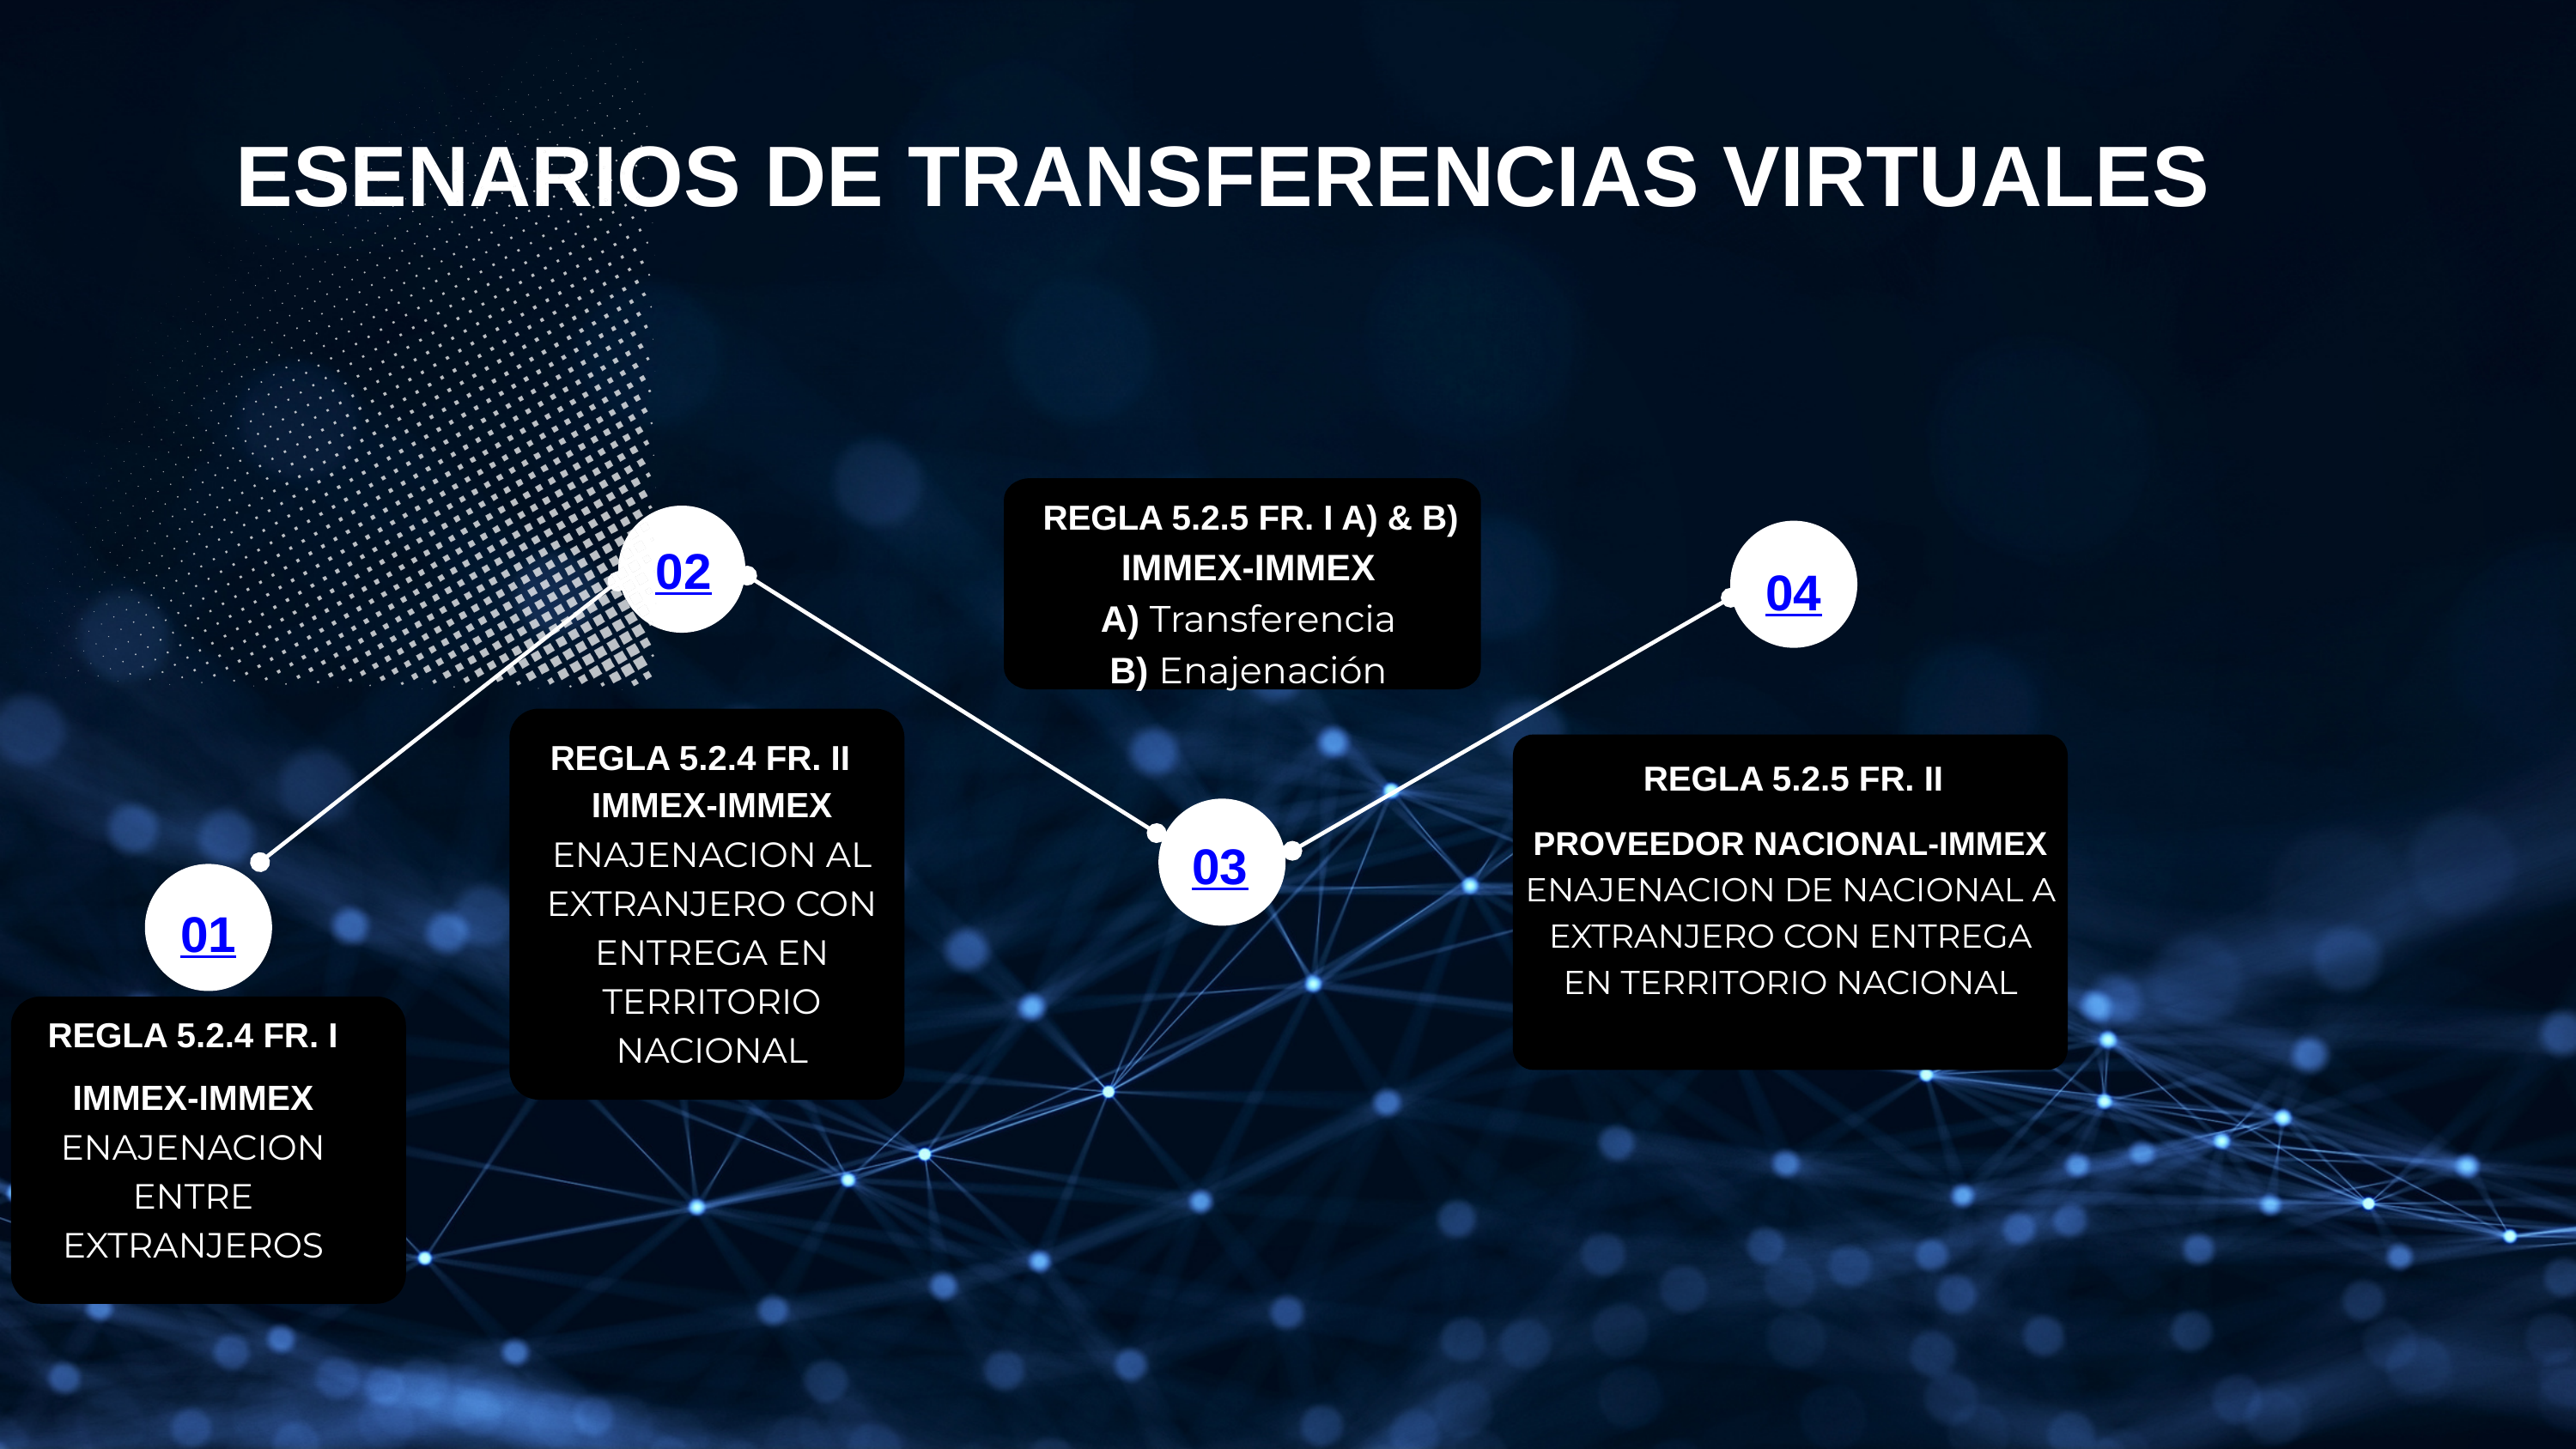

ESENARIOS DE TRANSFERENCIAS VIRTUALES

REGLA 5.2.5 FR. I A) & B)

02
IMMEX-IMMEX
A) Transferencia
B) Enajenación
04

REGLA 5.2.4 FR. II

REGLA 5.2.5 FR. II
IMMEX-IMMEX
ENAJENACION AL EXTRANJERO CON ENTREGA EN TERRITORIO NACIONAL

PROVEEDOR NACIONAL-IMMEX
ENAJENACION DE NACIONAL A EXTRANJERO CON ENTREGA EN TERRITORIO NACIONAL
03

01

REGLA 5.2.4 FR. I
IMMEX-IMMEX
ENAJENACION ENTRE EXTRANJEROS